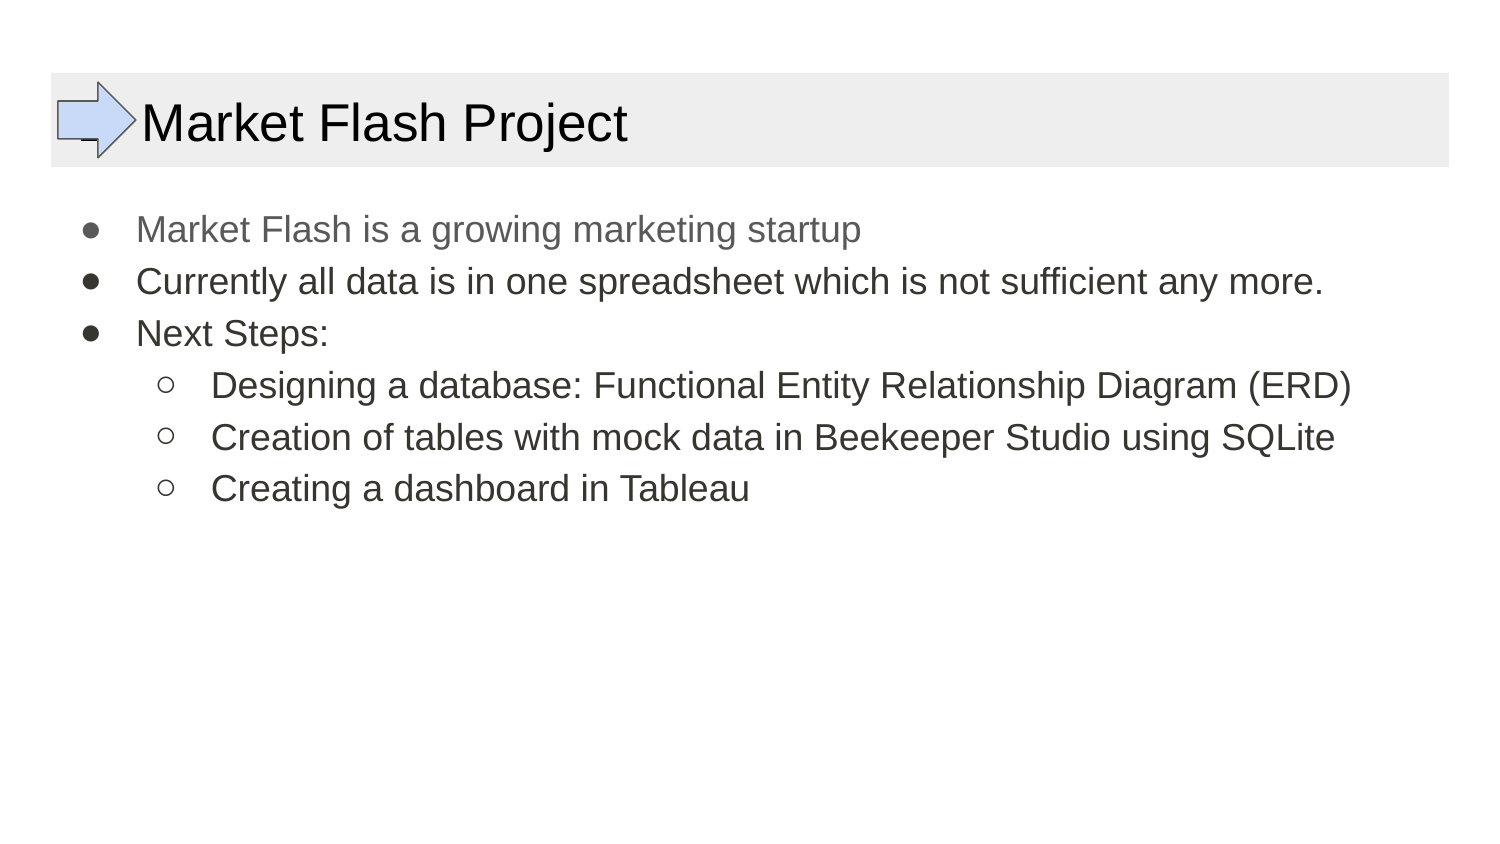

# Market Flash Project

Market Flash is a growing marketing startup
Currently all data is in one spreadsheet which is not sufficient any more.
Next Steps:
Designing a database: Functional Entity Relationship Diagram (ERD)
Creation of tables with mock data in Beekeeper Studio using SQLite
Creating a dashboard in Tableau